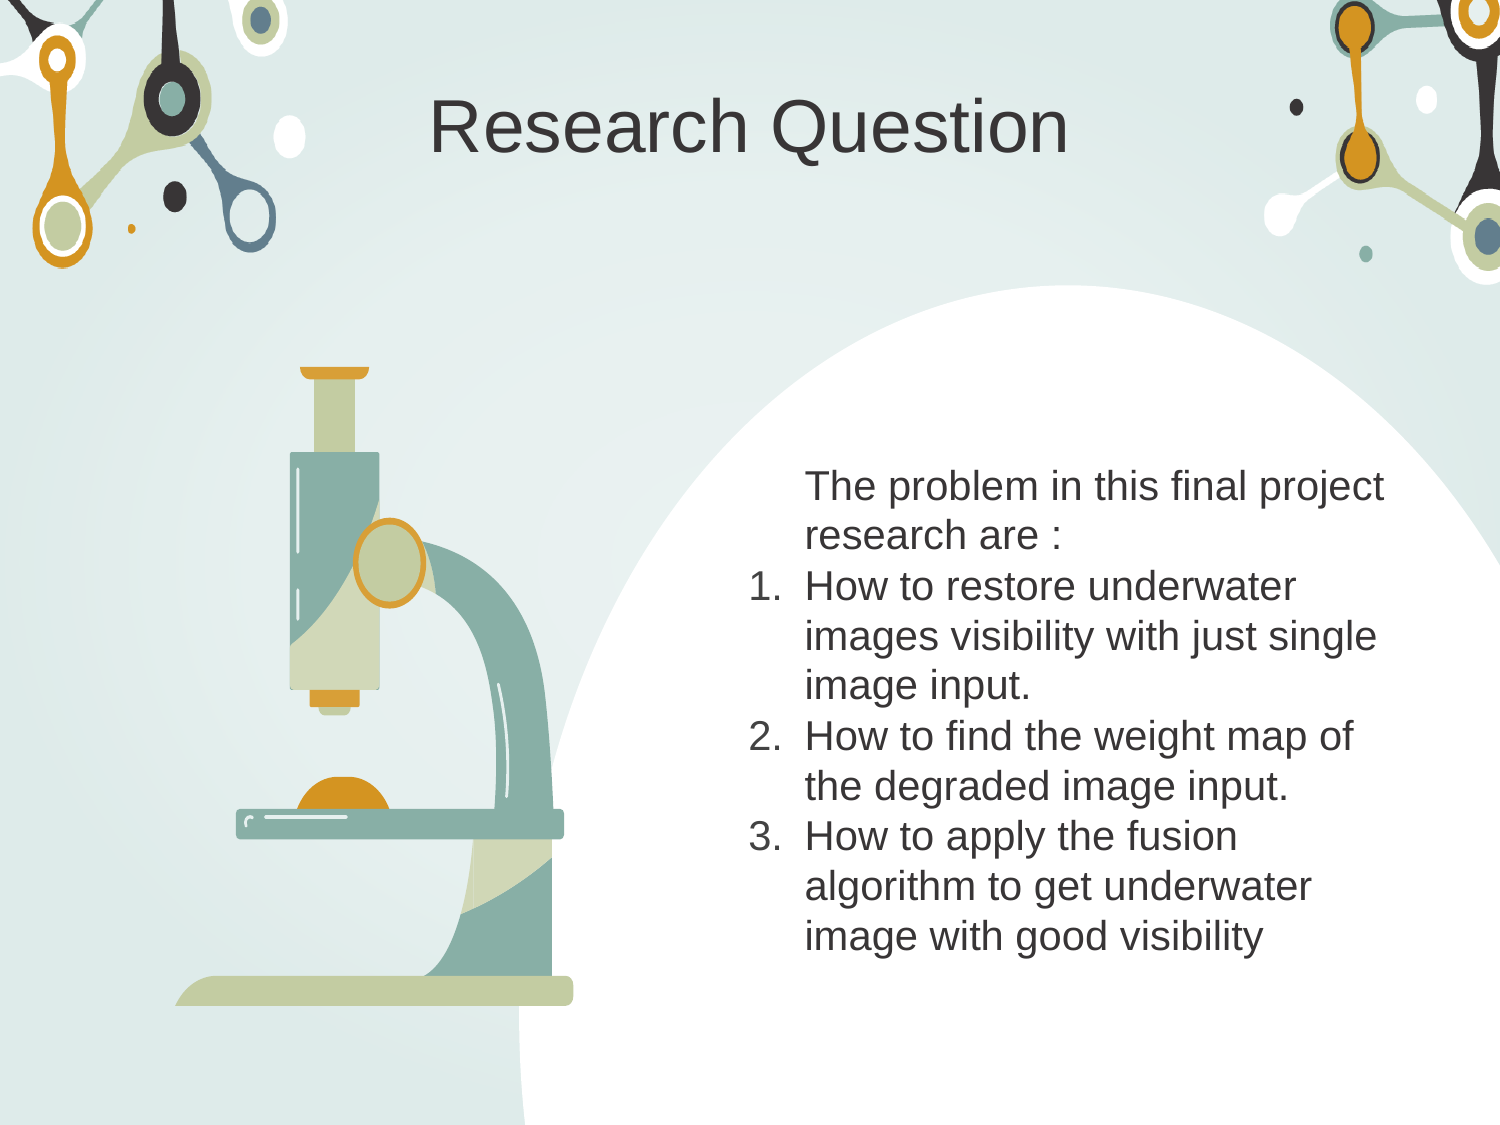

# Research Question

	The problem in this final project research are :
How to restore underwater images visibility with just single image input.
How to find the weight map of the degraded image input.
How to apply the fusion algorithm to get underwater image with good visibility